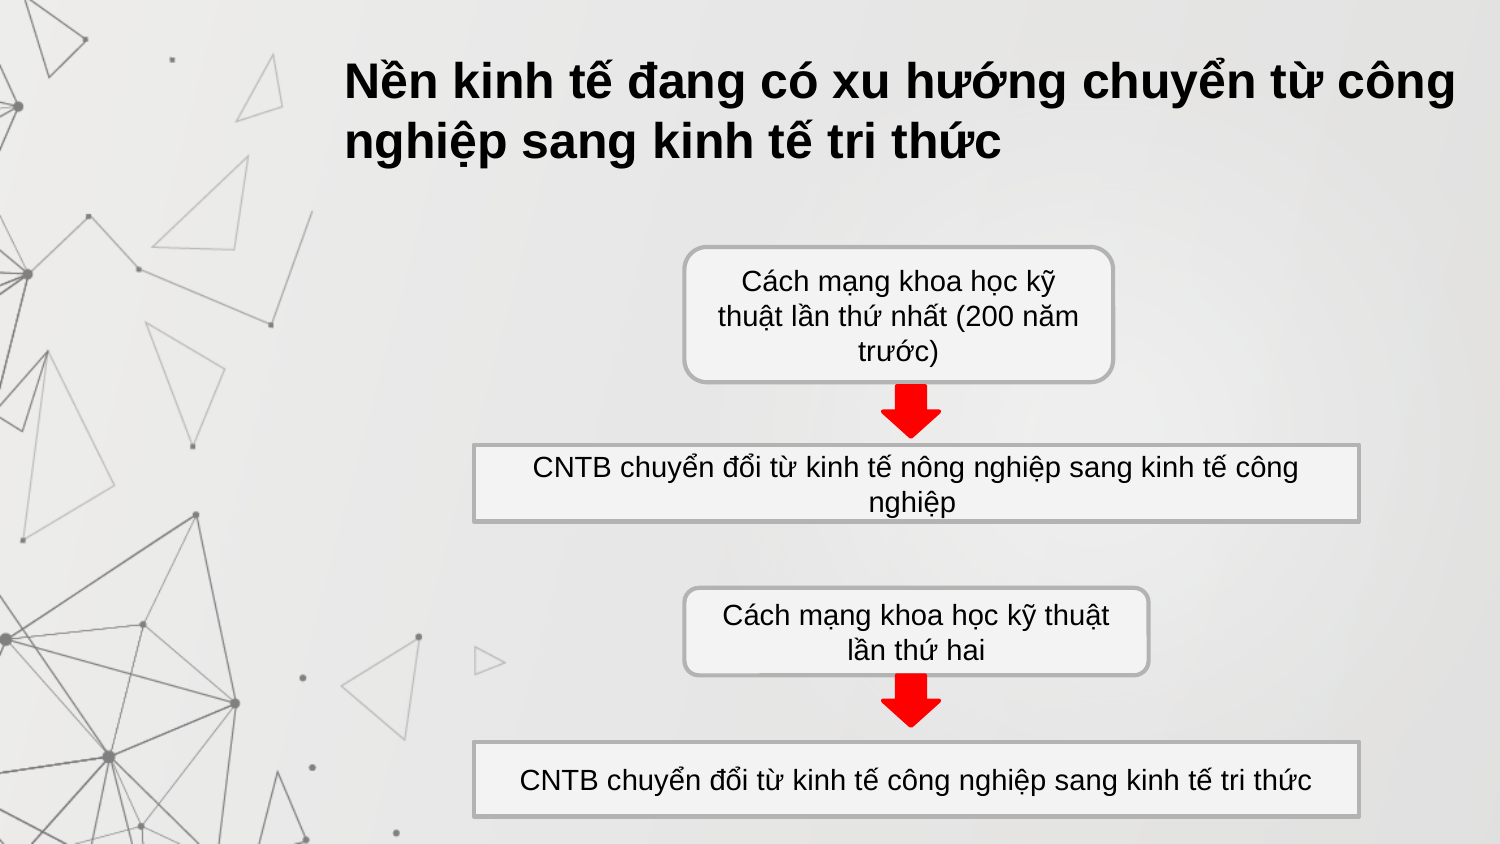

Nền kinh tế đang có xu hướng chuyển từ công nghiệp sang kinh tế tri thức
Cách mạng khoa học kỹ thuật lần thứ nhất (200 năm trước)

CNTB chuyển đổi từ kinh tế nông nghiệp sang kinh tế công nghiệp
Cách mạng khoa học kỹ thuật lần thứ hai

CNTB chuyển đổi từ kinh tế công nghiệp sang kinh tế tri thức